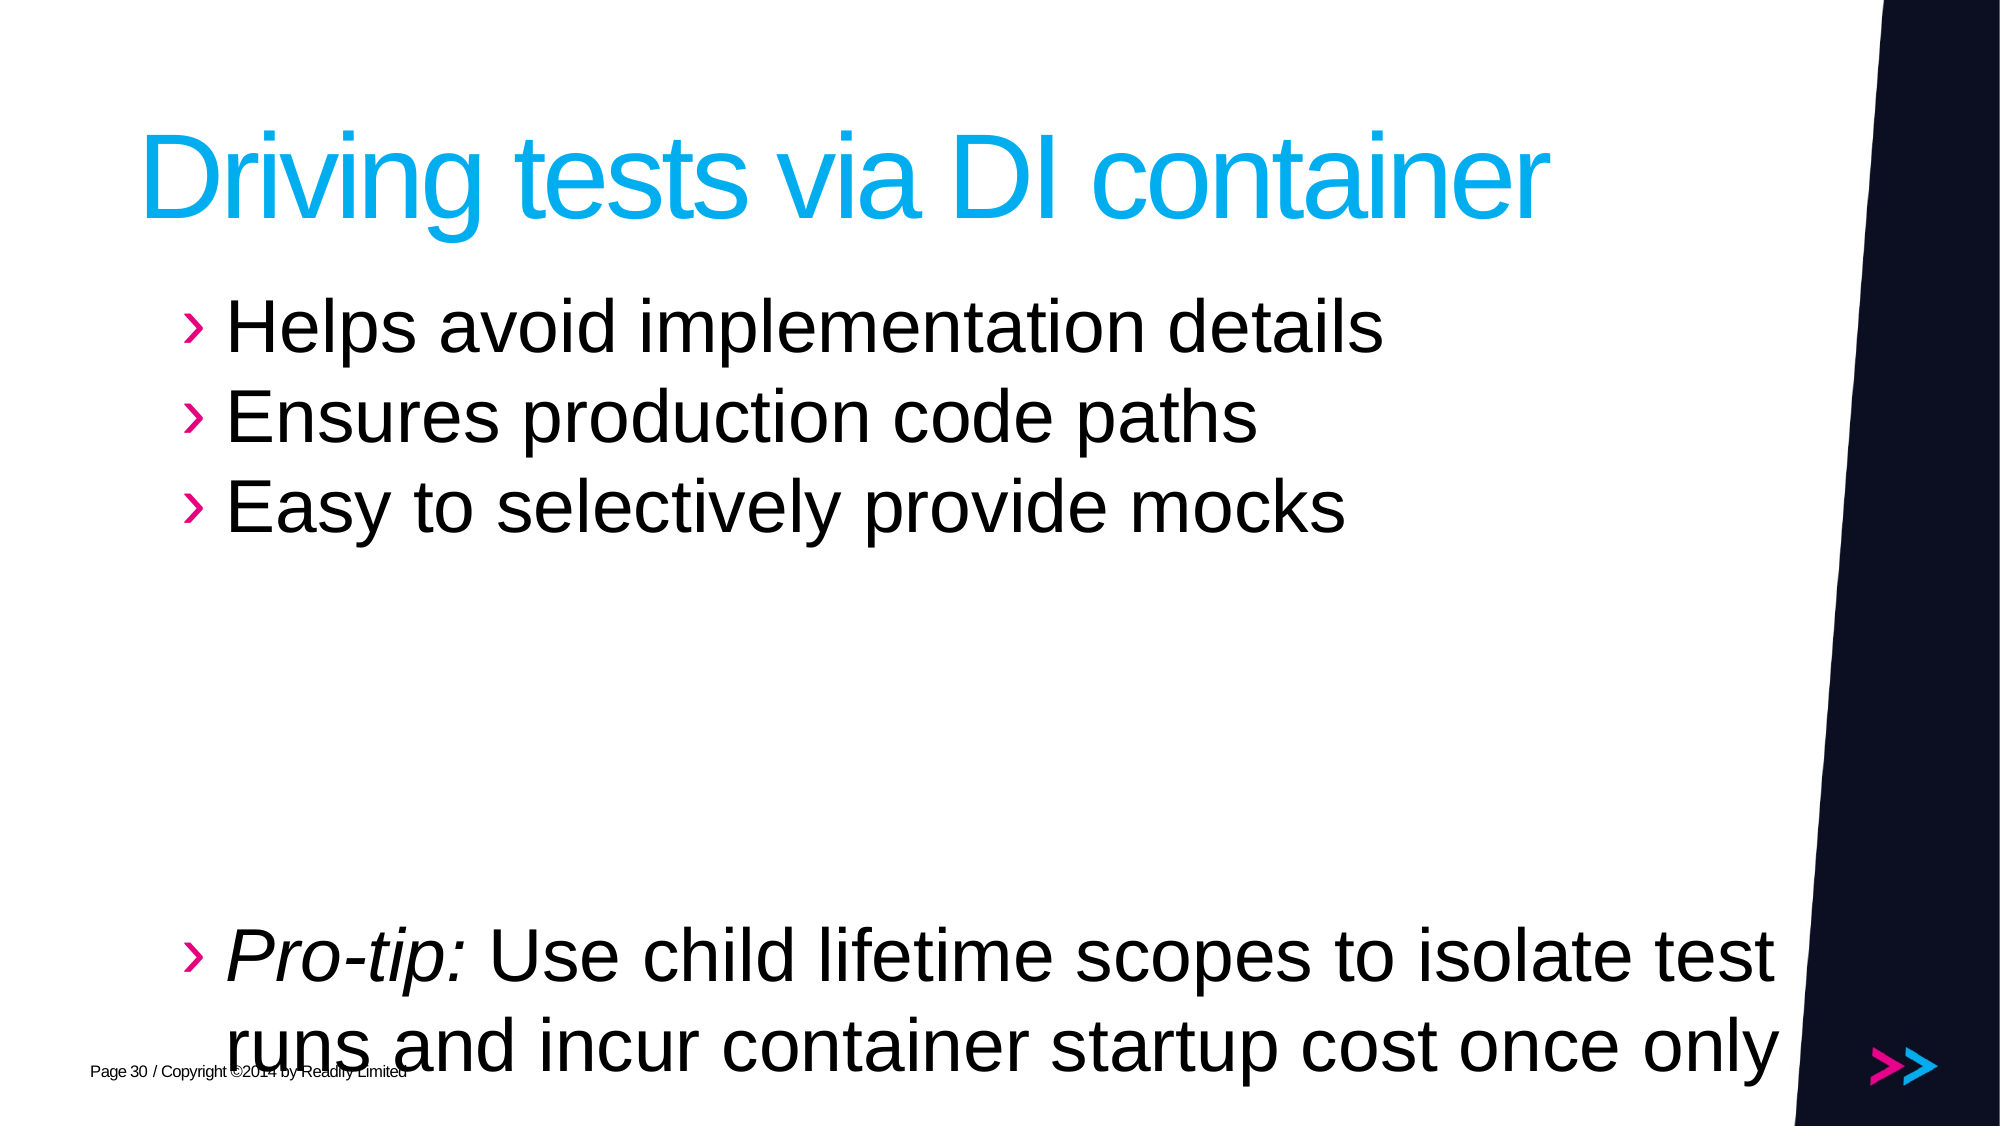

# Driving tests via DI container
Helps avoid implementation details
Ensures production code paths
Easy to selectively provide mocks

Pro-tip: Use child lifetime scopes to isolate test runs and incur container startup cost once only

30
/ Copyright ©2014 by Readify Limited